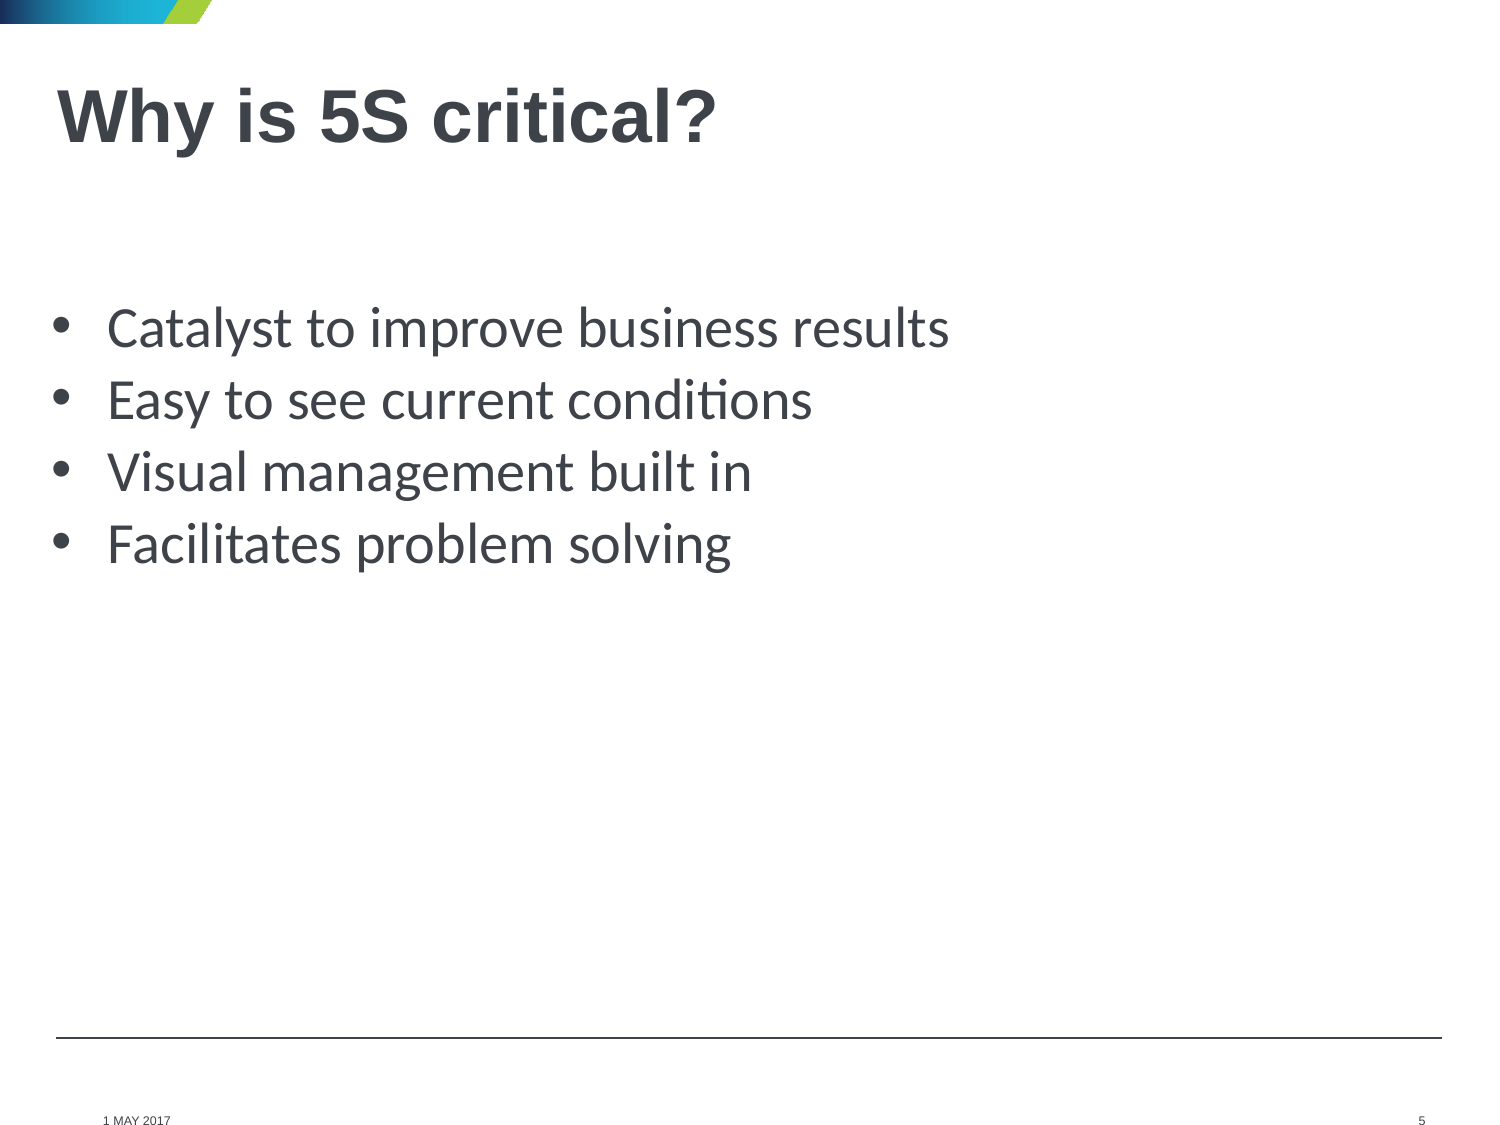

# Why is 5S critical?

Catalyst to improve business results
Easy to see current conditions
Visual management built in
Facilitates problem solving

1 MAY 2017
5